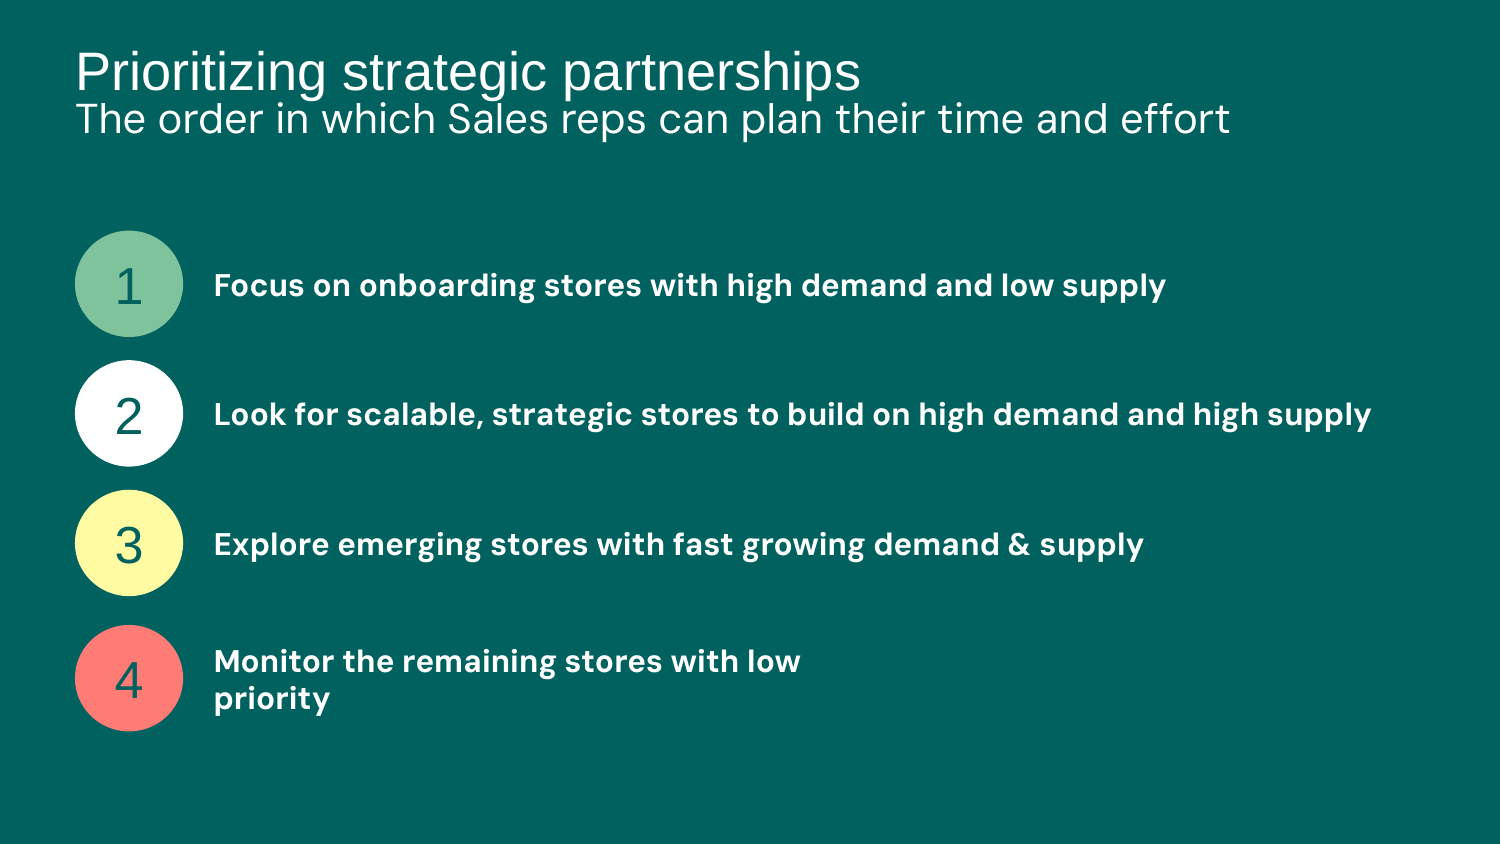

Prioritizing strategic partnerships
The order in which Sales reps can plan their time and effort
Focus on onboarding stores with high demand and low supply
1
Look for scalable, strategic stores to build on high demand and high supply
2
Explore emerging stores with fast growing demand & supply
3
Monitor the remaining stores with low priority
4